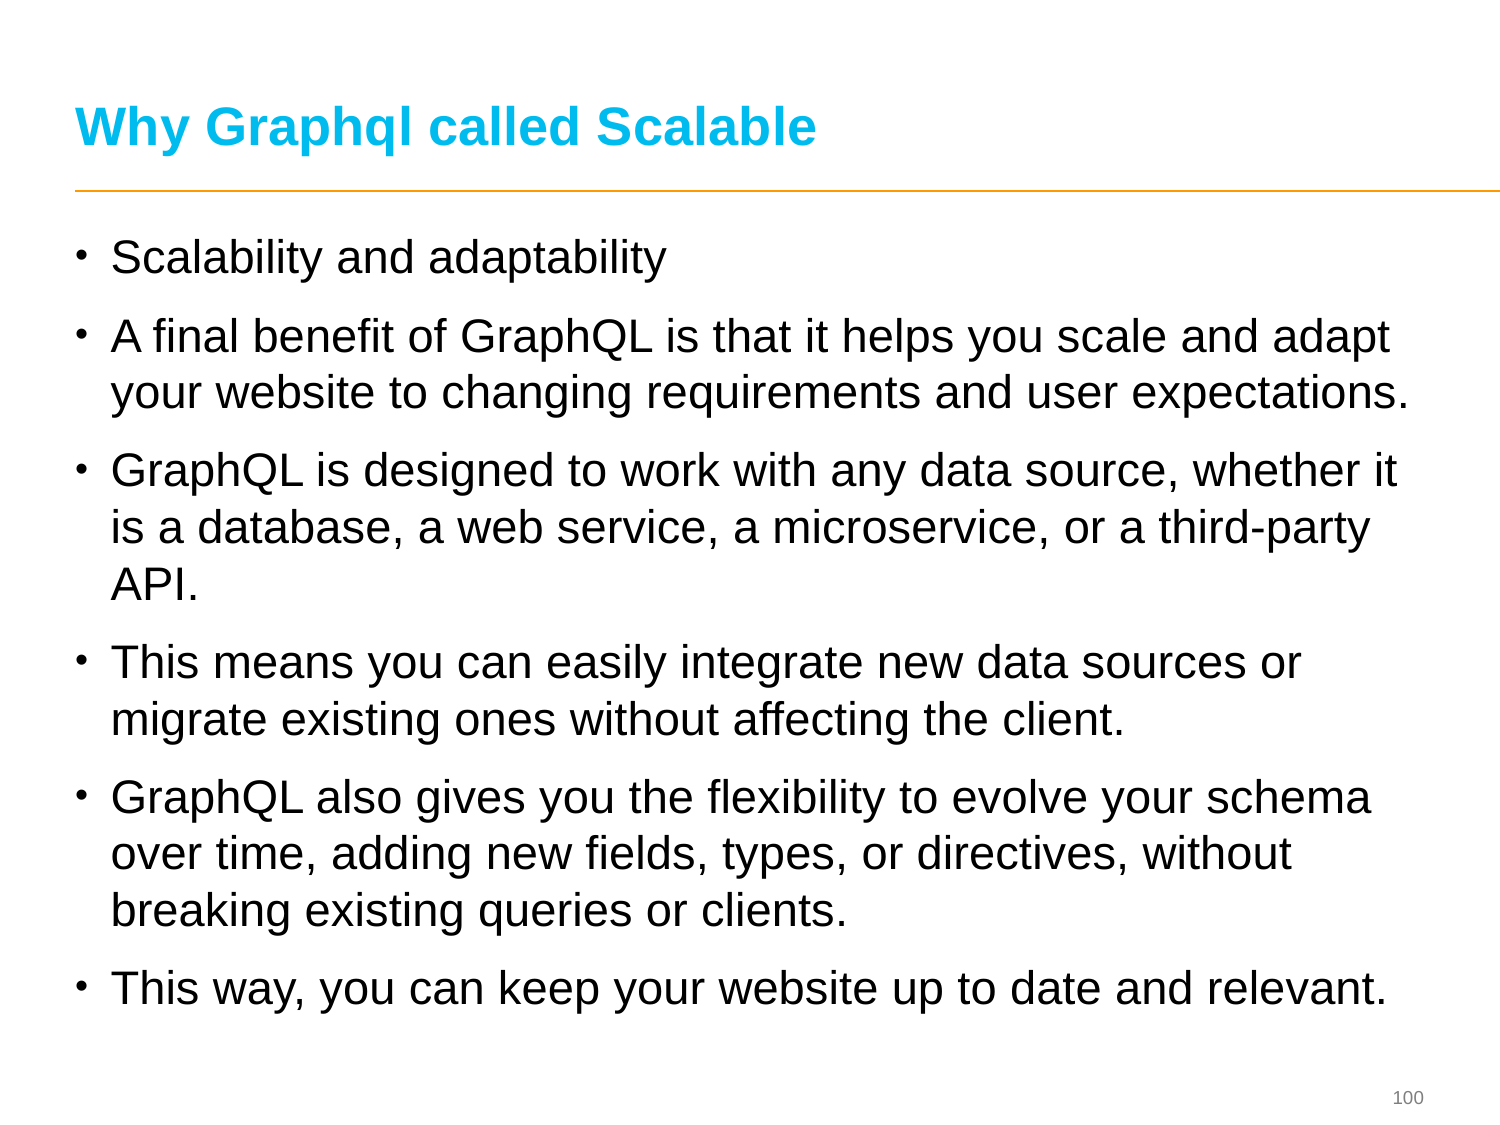

# Why Graphql called Scalable
Scalability and adaptability
A final benefit of GraphQL is that it helps you scale and adapt your website to changing requirements and user expectations.
GraphQL is designed to work with any data source, whether it is a database, a web service, a microservice, or a third-party API.
This means you can easily integrate new data sources or migrate existing ones without affecting the client.
GraphQL also gives you the flexibility to evolve your schema over time, adding new fields, types, or directives, without breaking existing queries or clients.
This way, you can keep your website up to date and relevant.